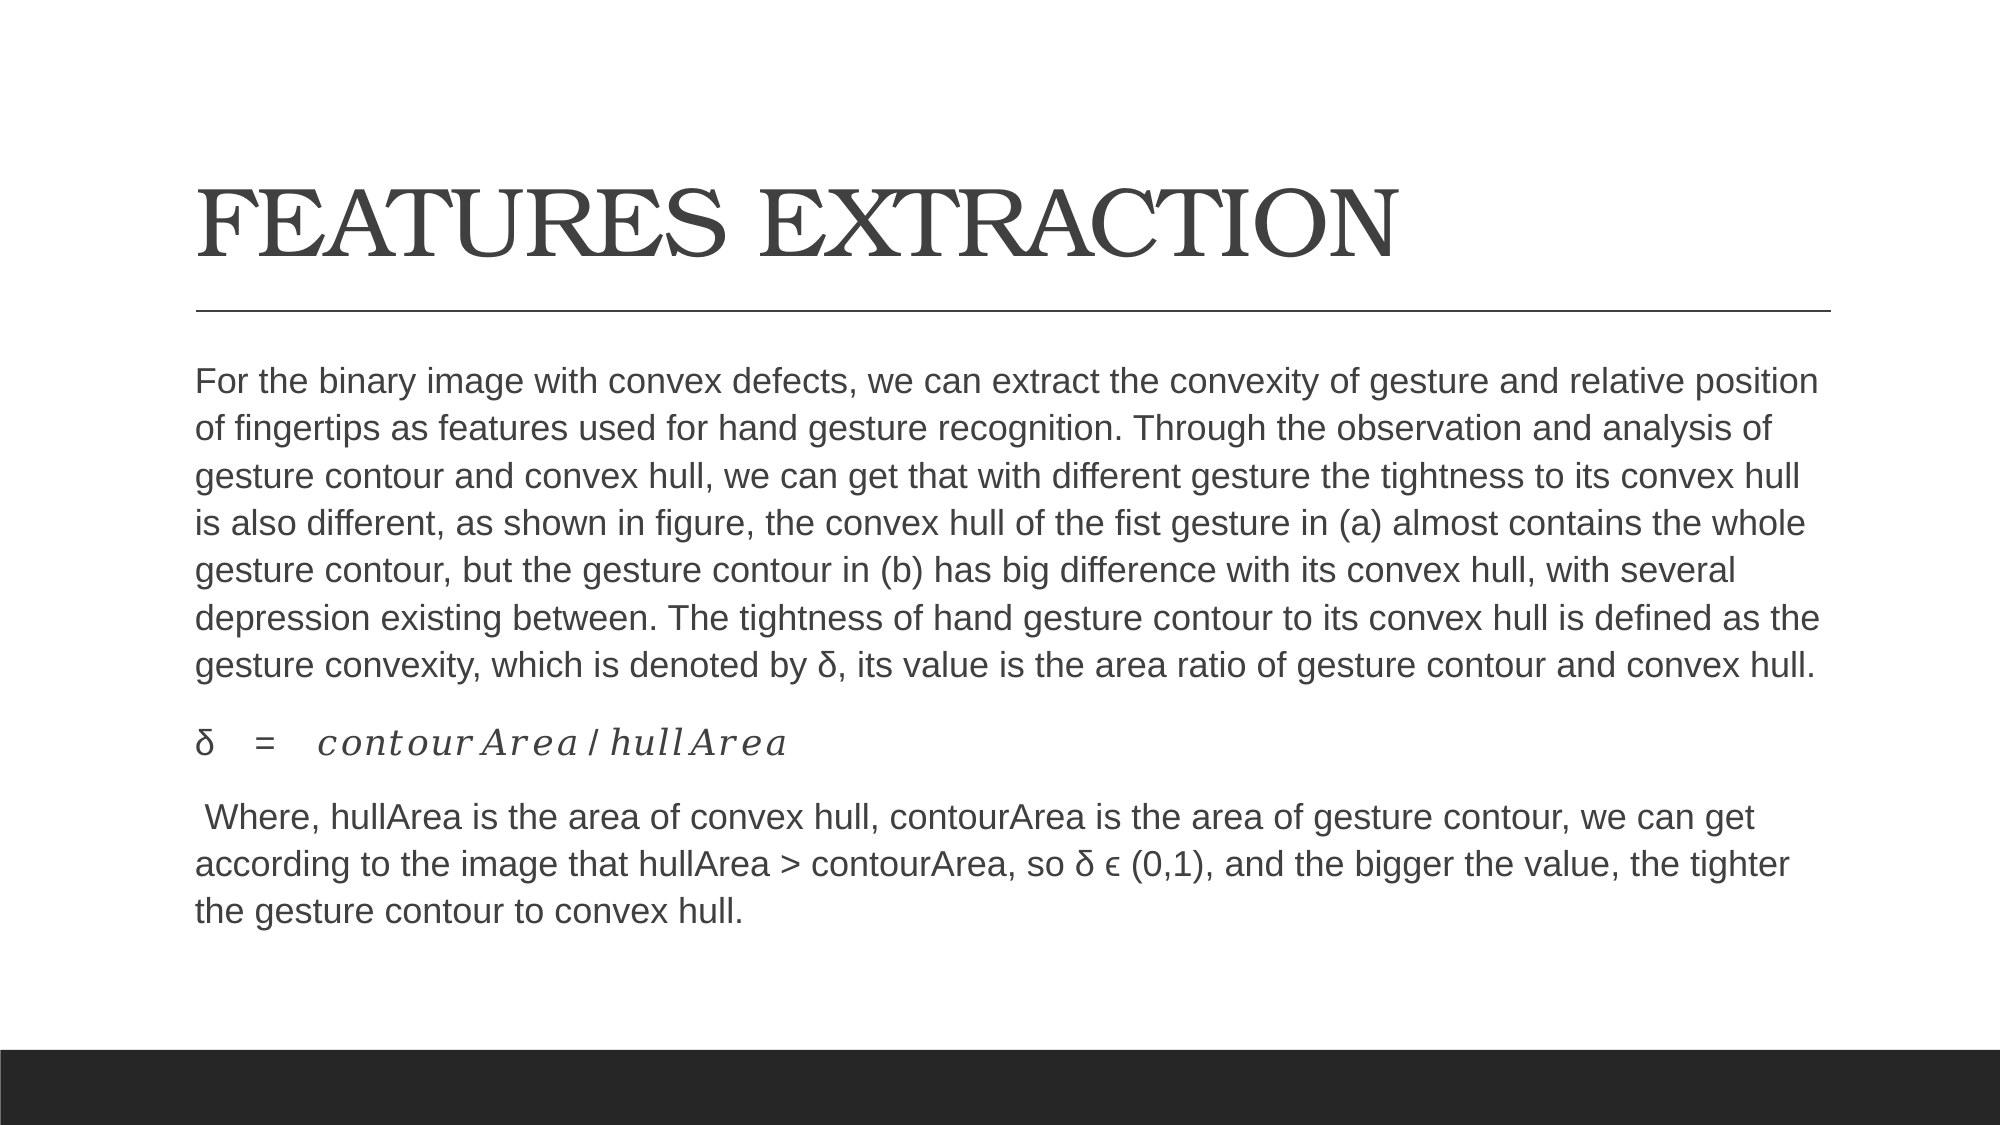

# FEATURES EXTRACTION
For the binary image with convex defects, we can extract the convexity of gesture and relative position of fingertips as features used for hand gesture recognition. Through the observation and analysis of gesture contour and convex hull, we can get that with different gesture the tightness to its convex hull is also different, as shown in figure, the convex hull of the fist gesture in (a) almost contains the whole gesture contour, but the gesture contour in (b) has big difference with its convex hull, with several depression existing between. The tightness of hand gesture contour to its convex hull is defined as the gesture convexity, which is denoted by δ, its value is the area ratio of gesture contour and convex hull.
δ    =    𝑐𝑜𝑛𝑡𝑜𝑢𝑟𝐴𝑟𝑒𝑎 / ℎ𝑢𝑙𝑙𝐴𝑟𝑒𝑎
 Where, hullArea is the area of convex hull, contourArea is the area of gesture contour, we can get according to the image that hullArea > contourArea, so δ ϵ (0,1), and the bigger the value, the tighter the gesture contour to convex hull.